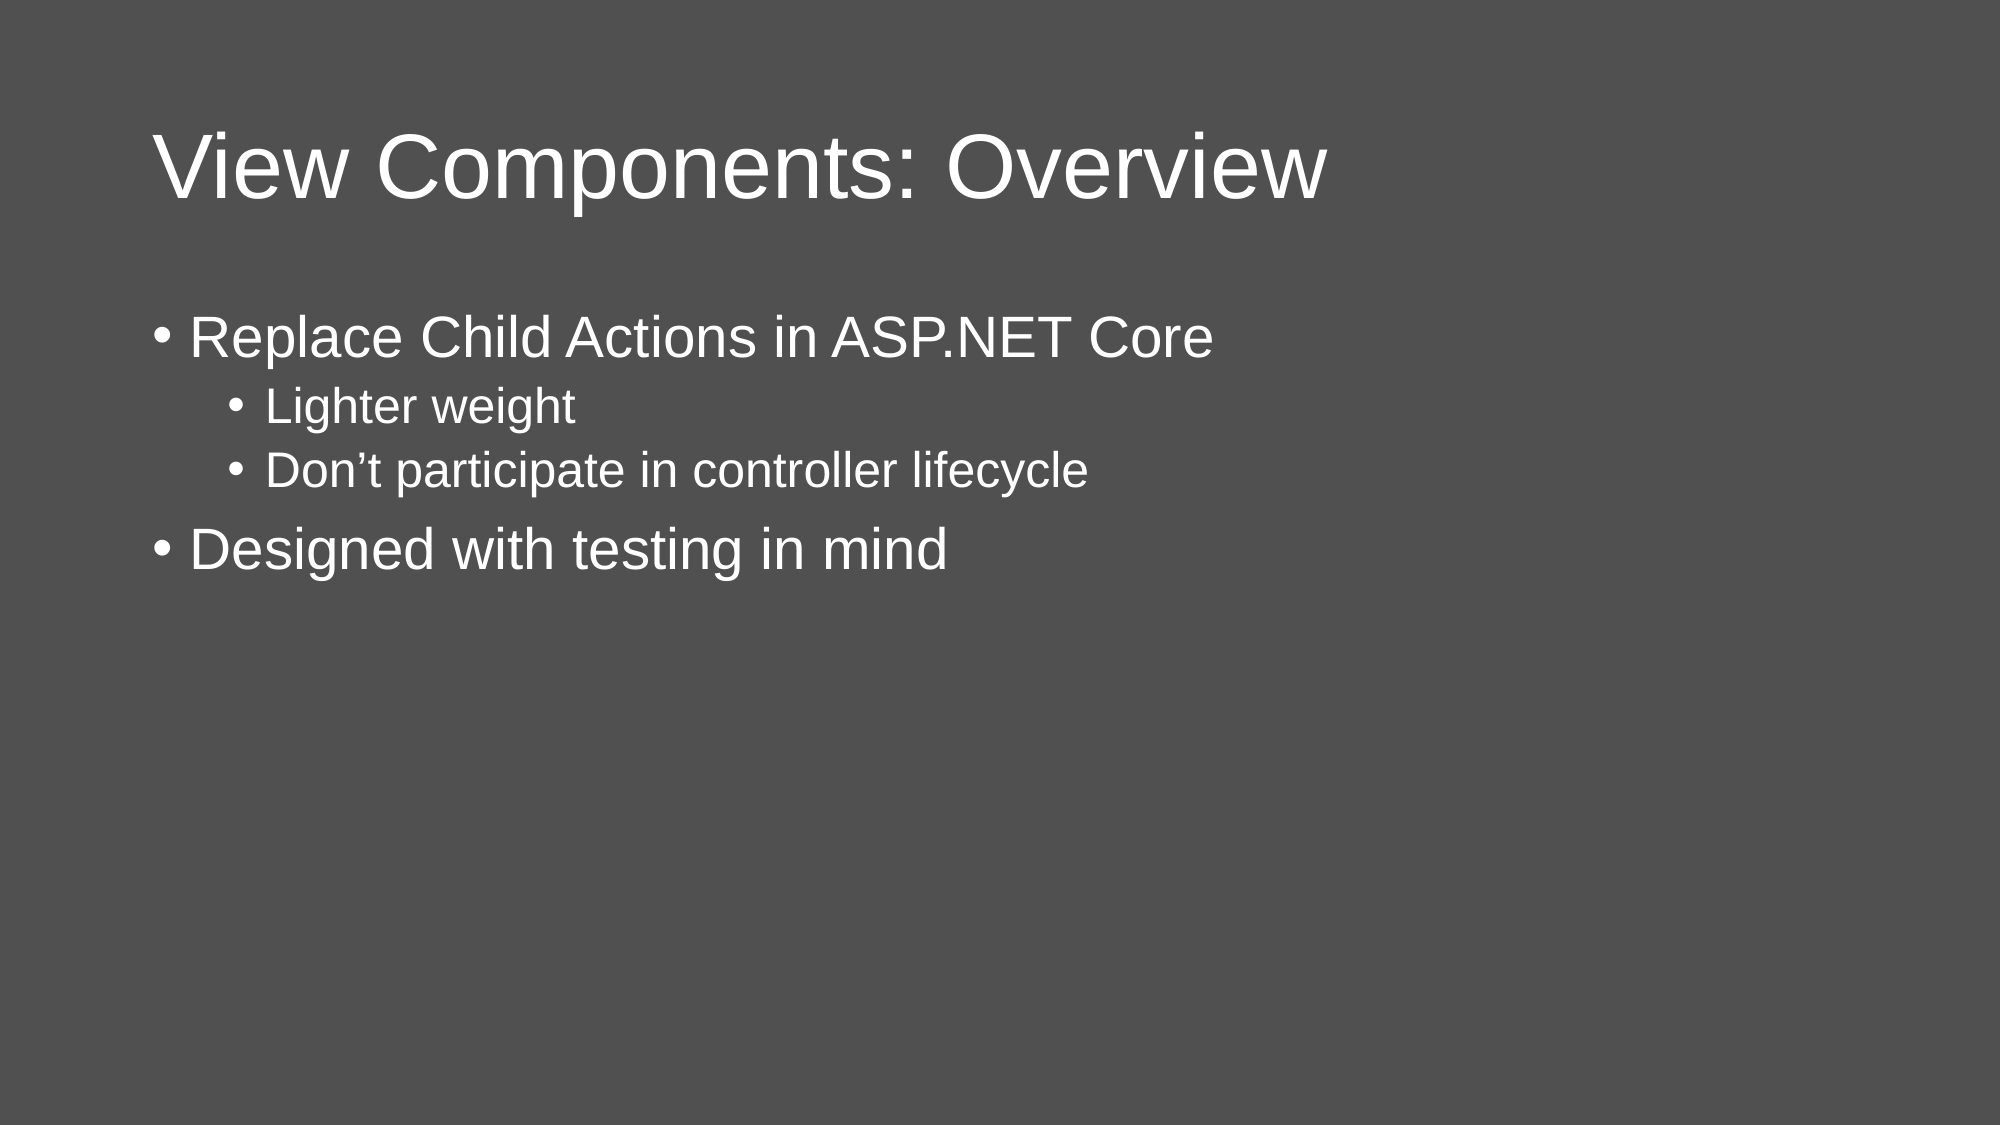

# View Components: Overview
Replace Child Actions in ASP.NET Core
Lighter weight
Don’t participate in controller lifecycle
Designed with testing in mind